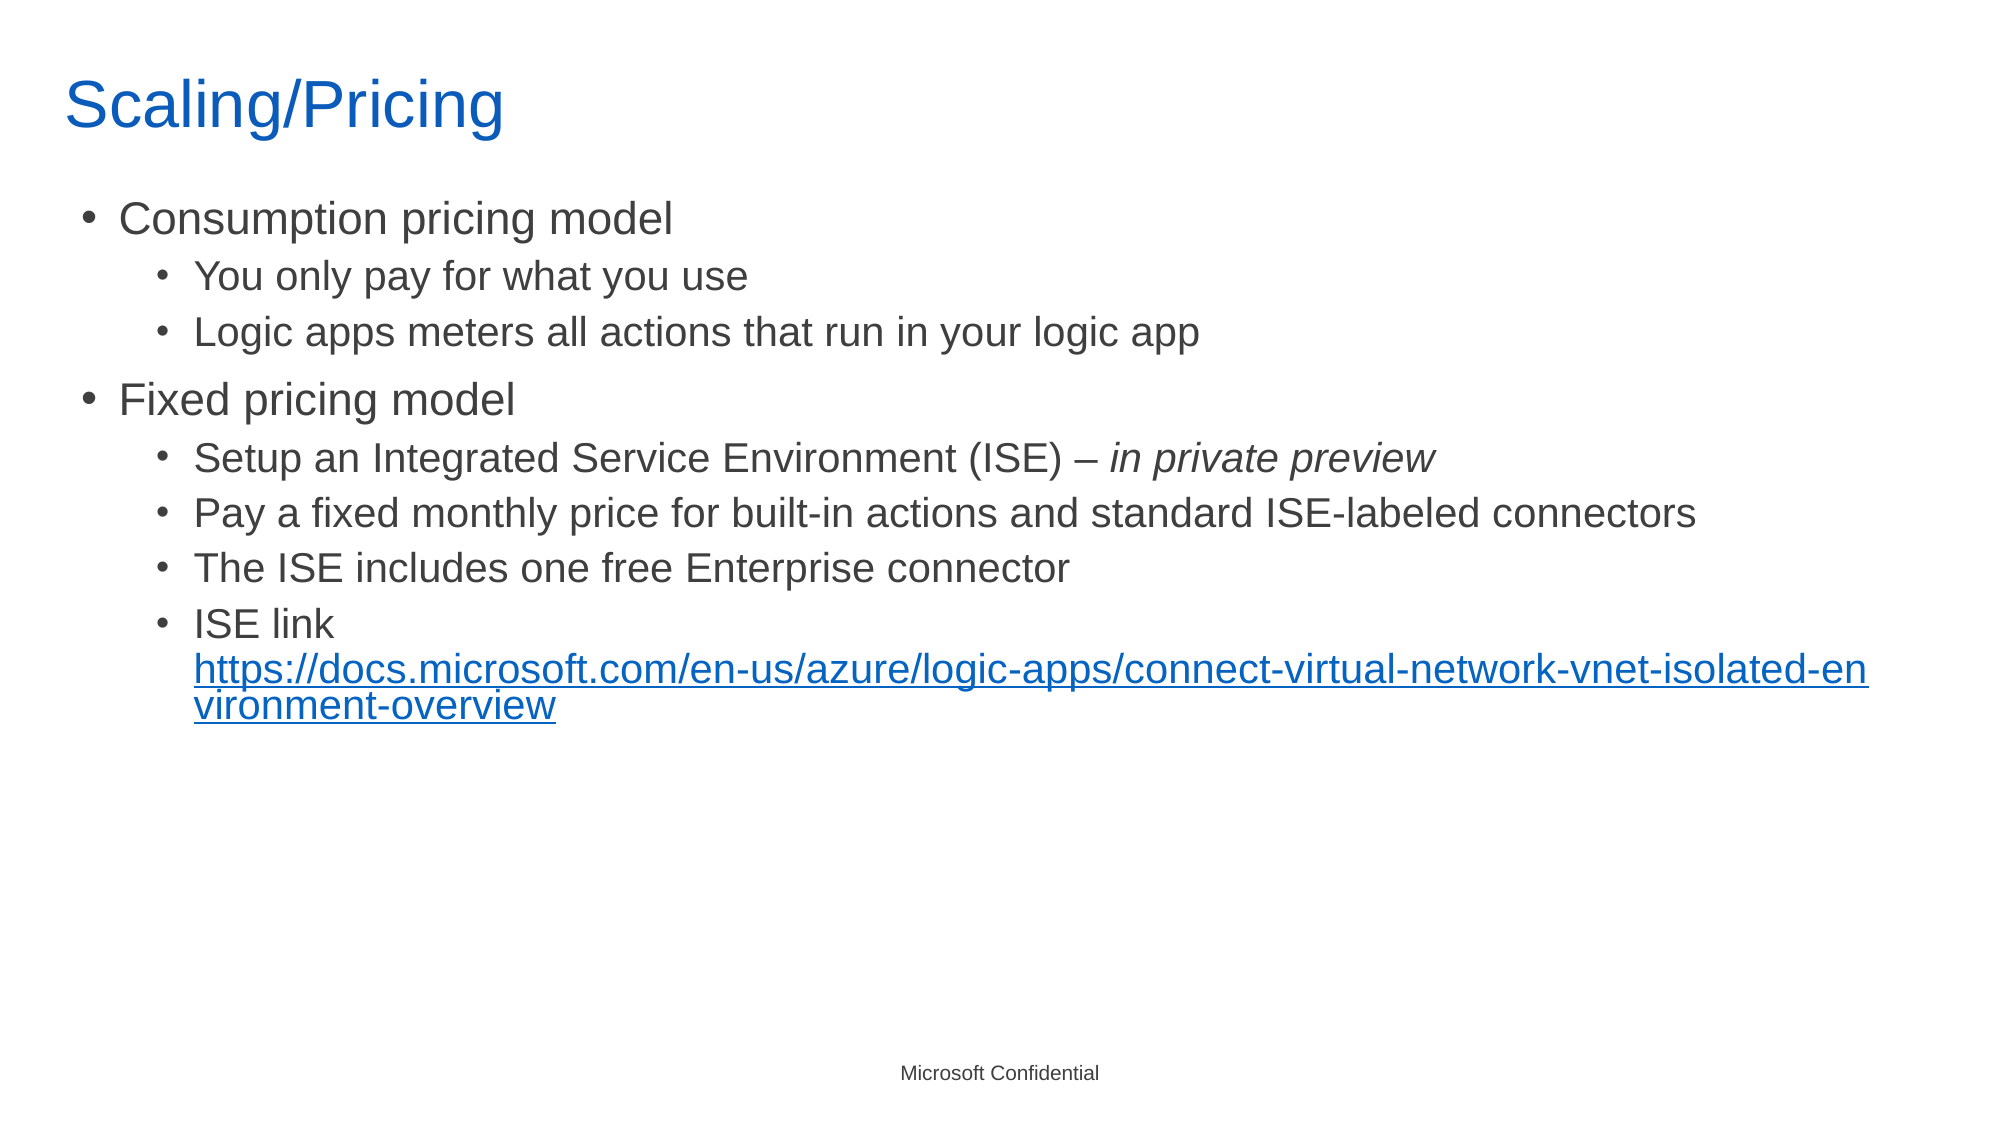

# Scaling/Pricing
Consumption pricing model
You only pay for what you use
Logic apps meters all actions that run in your logic app
Fixed pricing model
Setup an Integrated Service Environment (ISE) – in private preview
Pay a fixed monthly price for built-in actions and standard ISE-labeled connectors
The ISE includes one free Enterprise connector
ISE link https://docs.microsoft.com/en-us/azure/logic-apps/connect-virtual-network-vnet-isolated-environment-overview